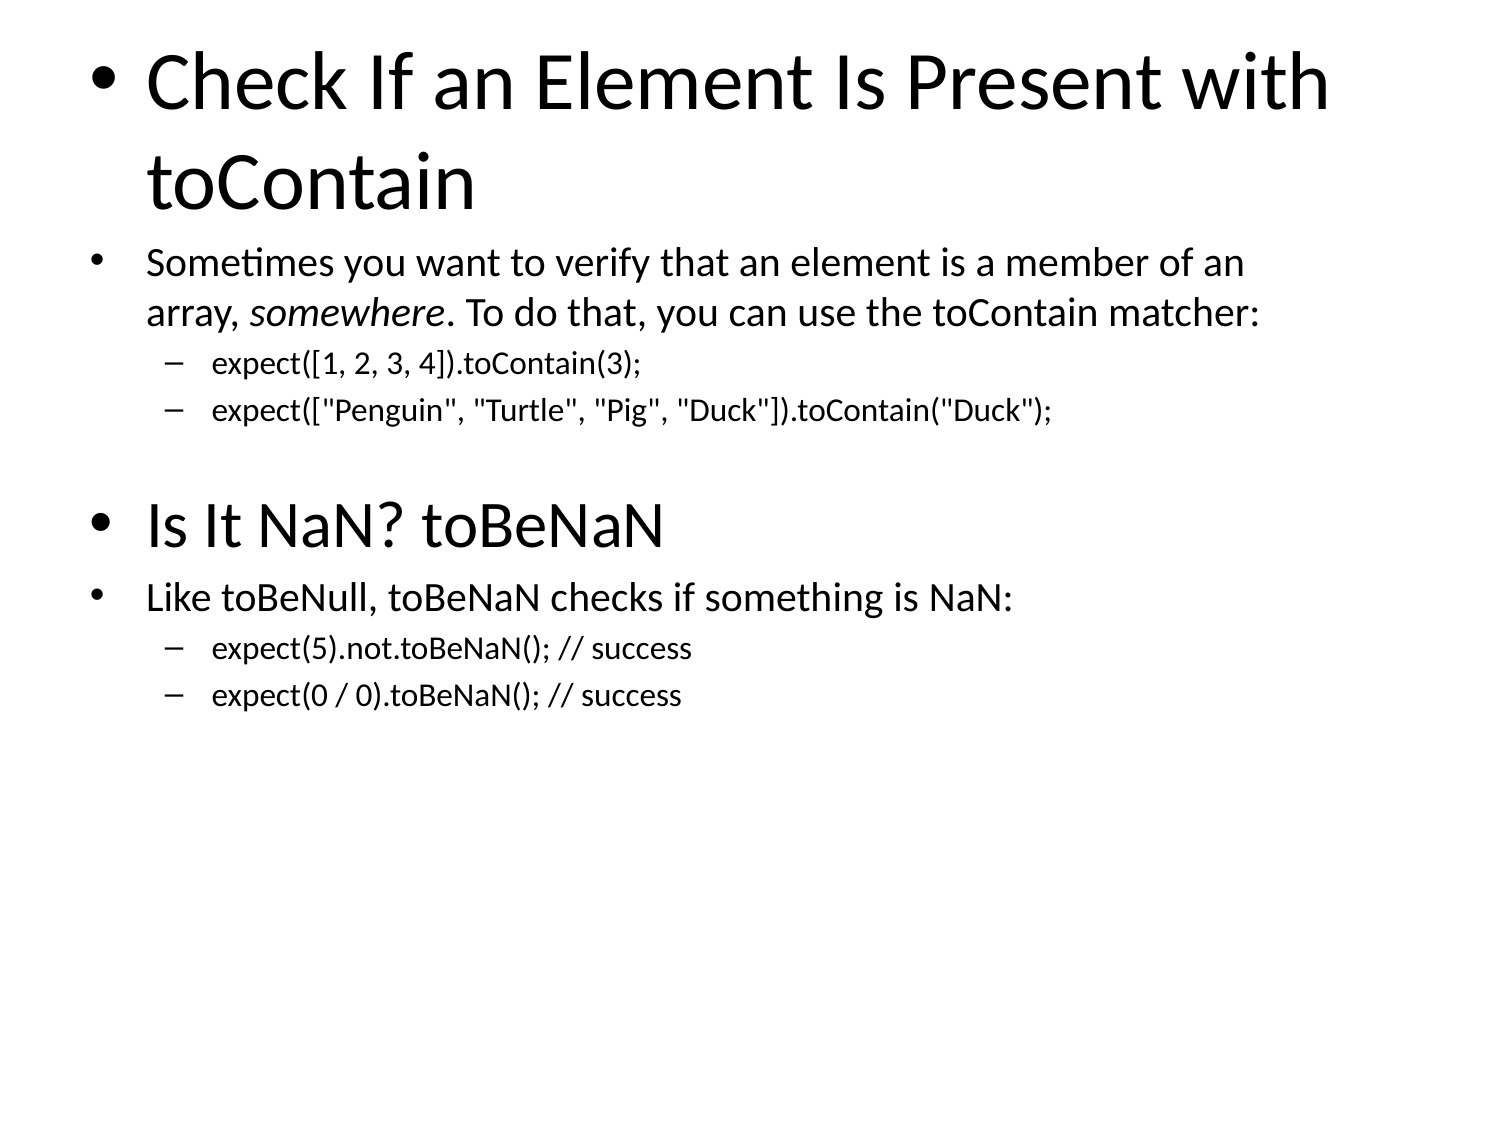

# Check If an Element Is Present with toContain
Sometimes you want to verify that an element is a member of an array, somewhere. To do that, you can use the toContain matcher:
expect([1, 2, 3, 4]).toContain(3);
expect(["Penguin", "Turtle", "Pig", "Duck"]).toContain("Duck");

Is It NaN? toBeNaN
Like toBeNull, toBeNaN checks if something is NaN:
expect(5).not.toBeNaN(); // success
expect(0 / 0).toBeNaN(); // success